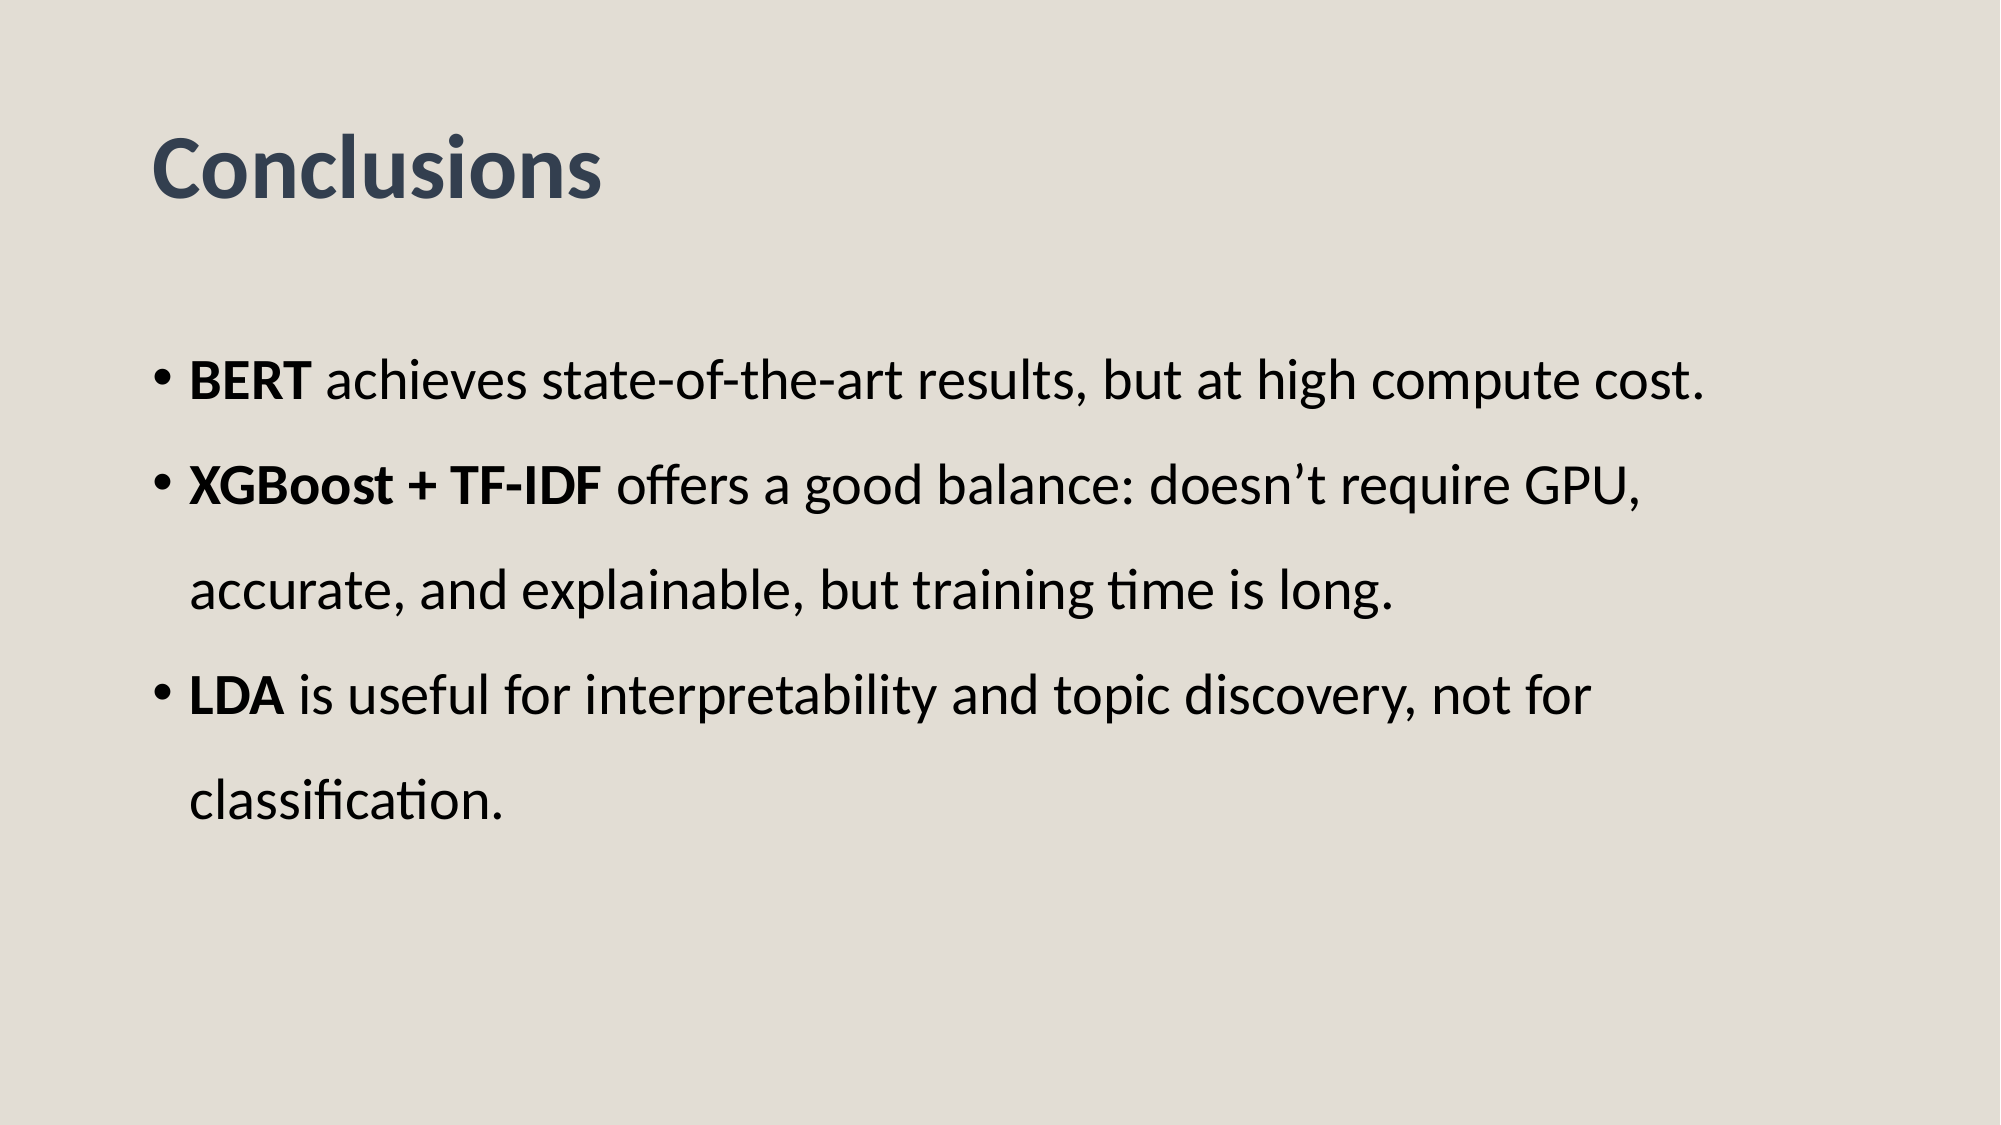

# Conclusions
BERT achieves state-of-the-art results, but at high compute cost.
XGBoost + TF-IDF offers a good balance: doesn’t require GPU, accurate, and explainable, but training time is long.
LDA is useful for interpretability and topic discovery, not for classification.